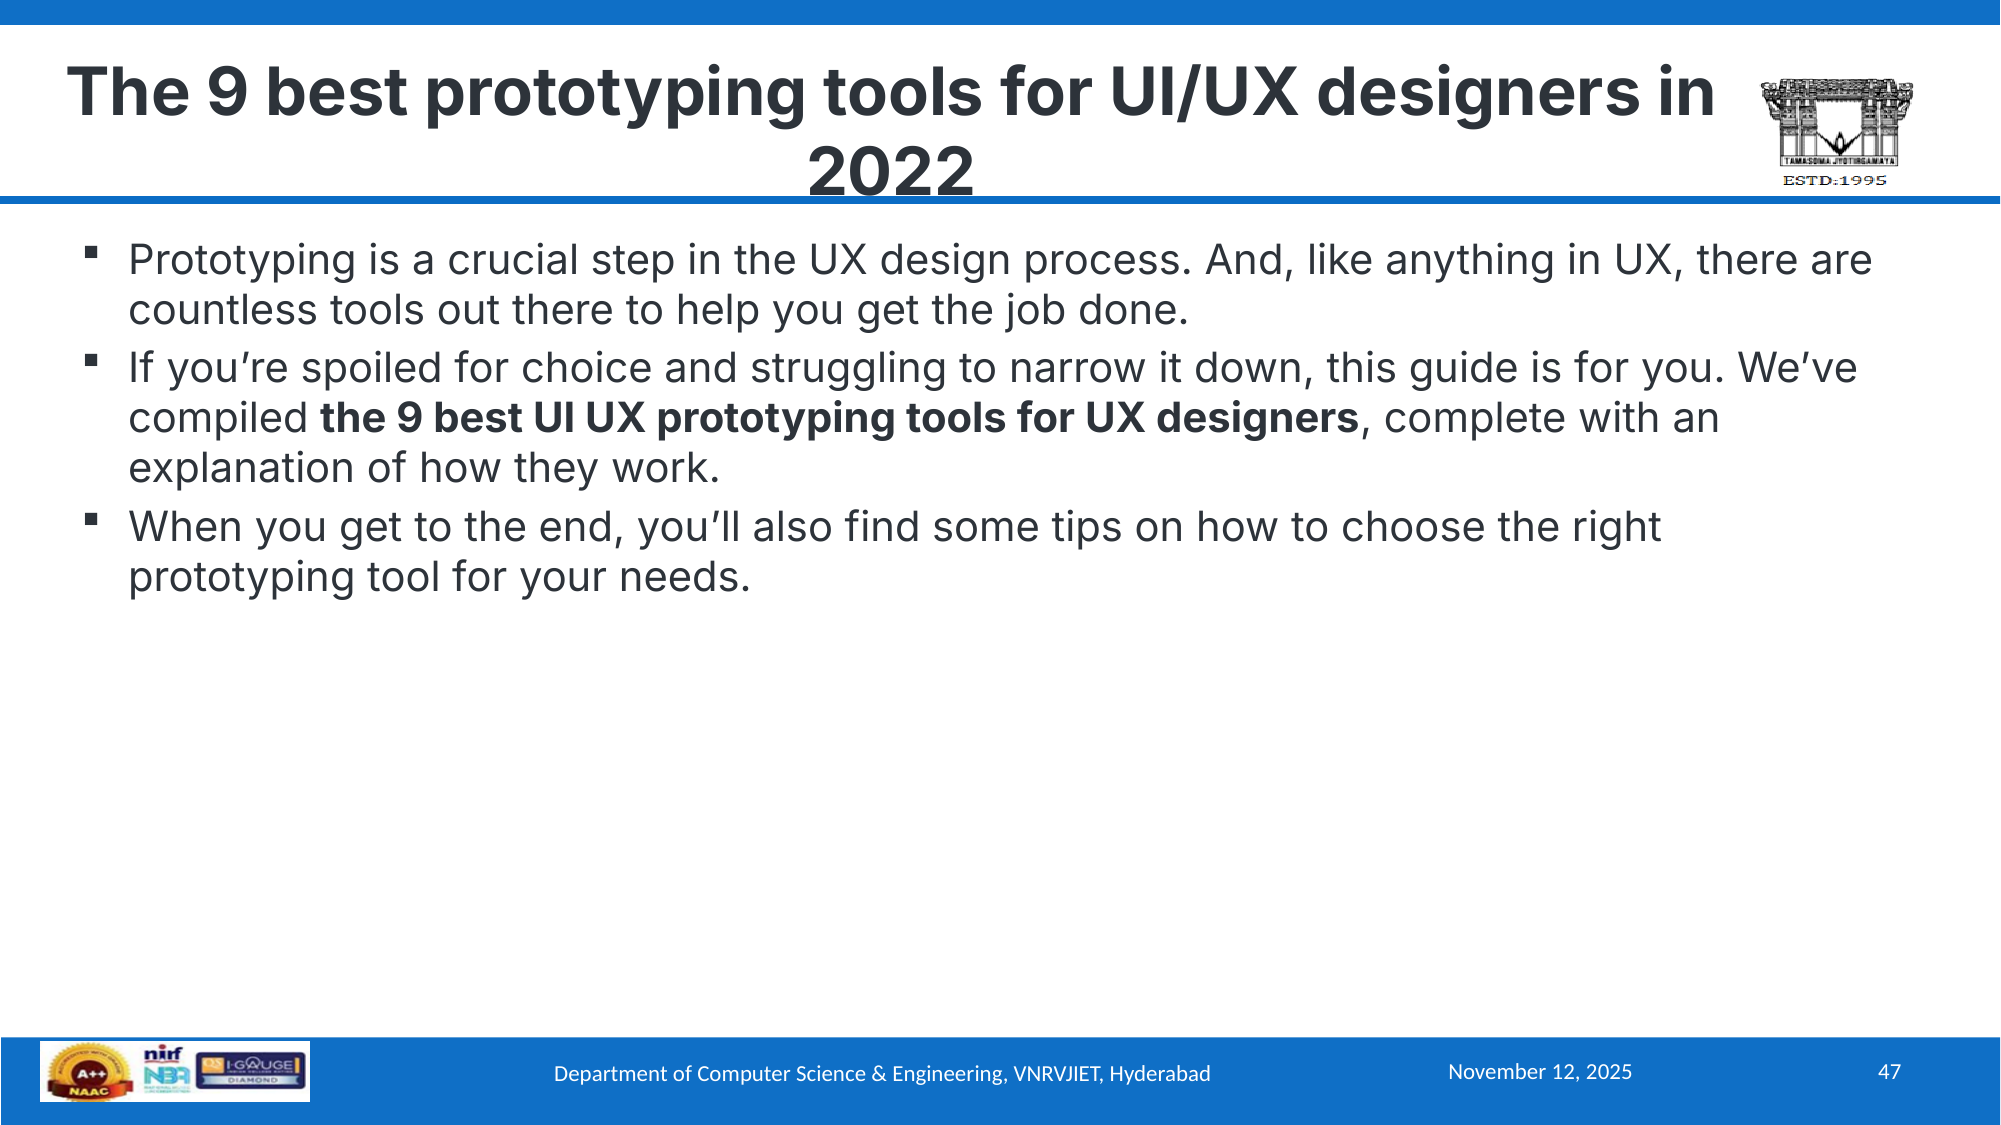

# The 9 best prototyping tools for UI/UX designers in 2022
Prototyping is a crucial step in the UX design process. And, like anything in UX, there are countless tools out there to help you get the job done.
If you’re spoiled for choice and struggling to narrow it down, this guide is for you. We’ve compiled the 9 best UI UX prototyping tools for UX designers, complete with an explanation of how they work.
When you get to the end, you’ll also find some tips on how to choose the right prototyping tool for your needs.

November 12, 2025
47
Department of Computer Science & Engineering, VNRVJIET, Hyderabad